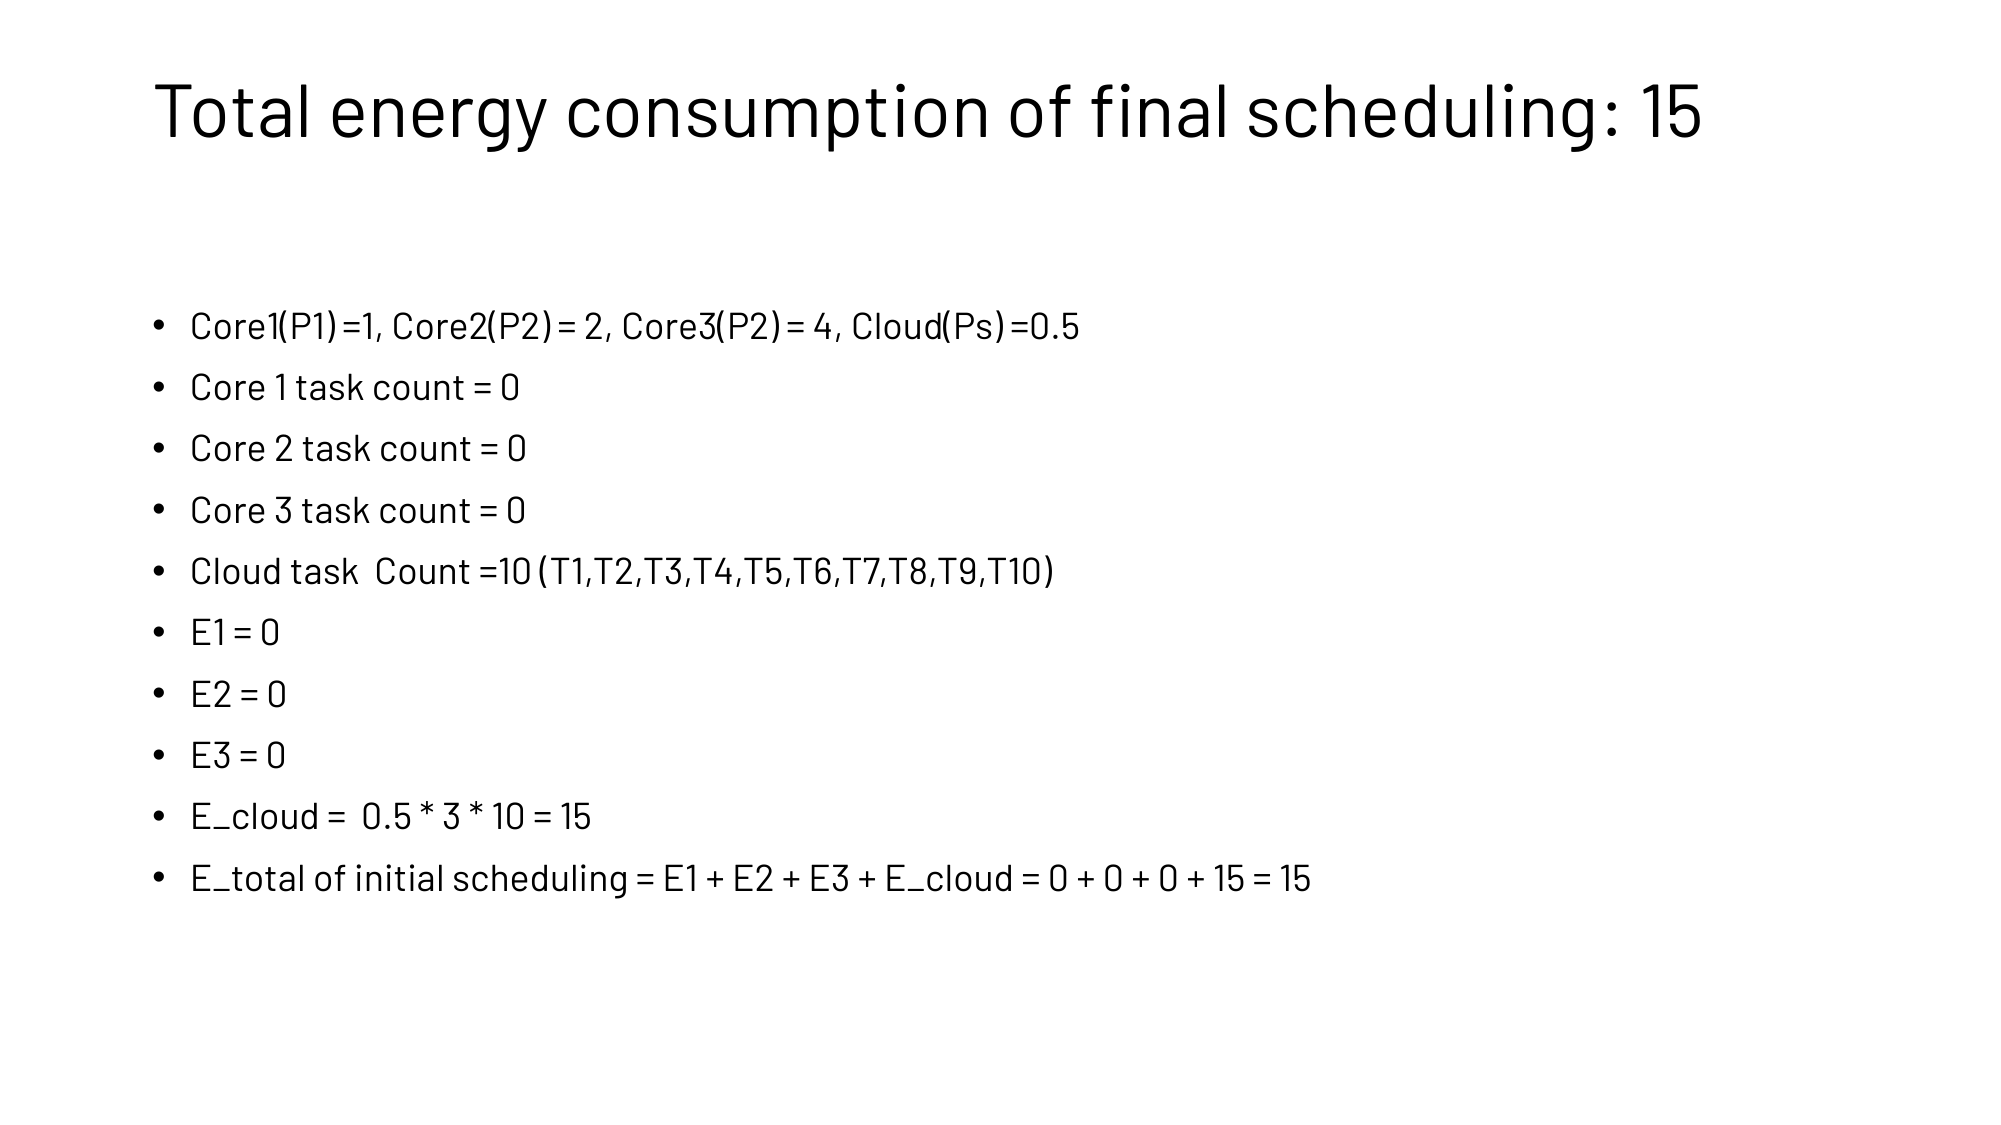

# Total energy consumption of final scheduling: 15
Core1(P1) =1, Core2(P2) = 2, Core3(P2) = 4, Cloud(Ps) =0.5
Core 1 task count = 0
Core 2 task count = 0
Core 3 task count = 0
Cloud task  Count =10 (T1,T2,T3,T4,T5,T6,T7,T8,T9,T10)
E1 = 0
E2 = 0
E3 = 0
E_cloud =  0.5 * 3 * 10 = 15
E_total of initial scheduling = E1 + E2 + E3 + E_cloud = 0 + 0 + 0 + 15 = 15